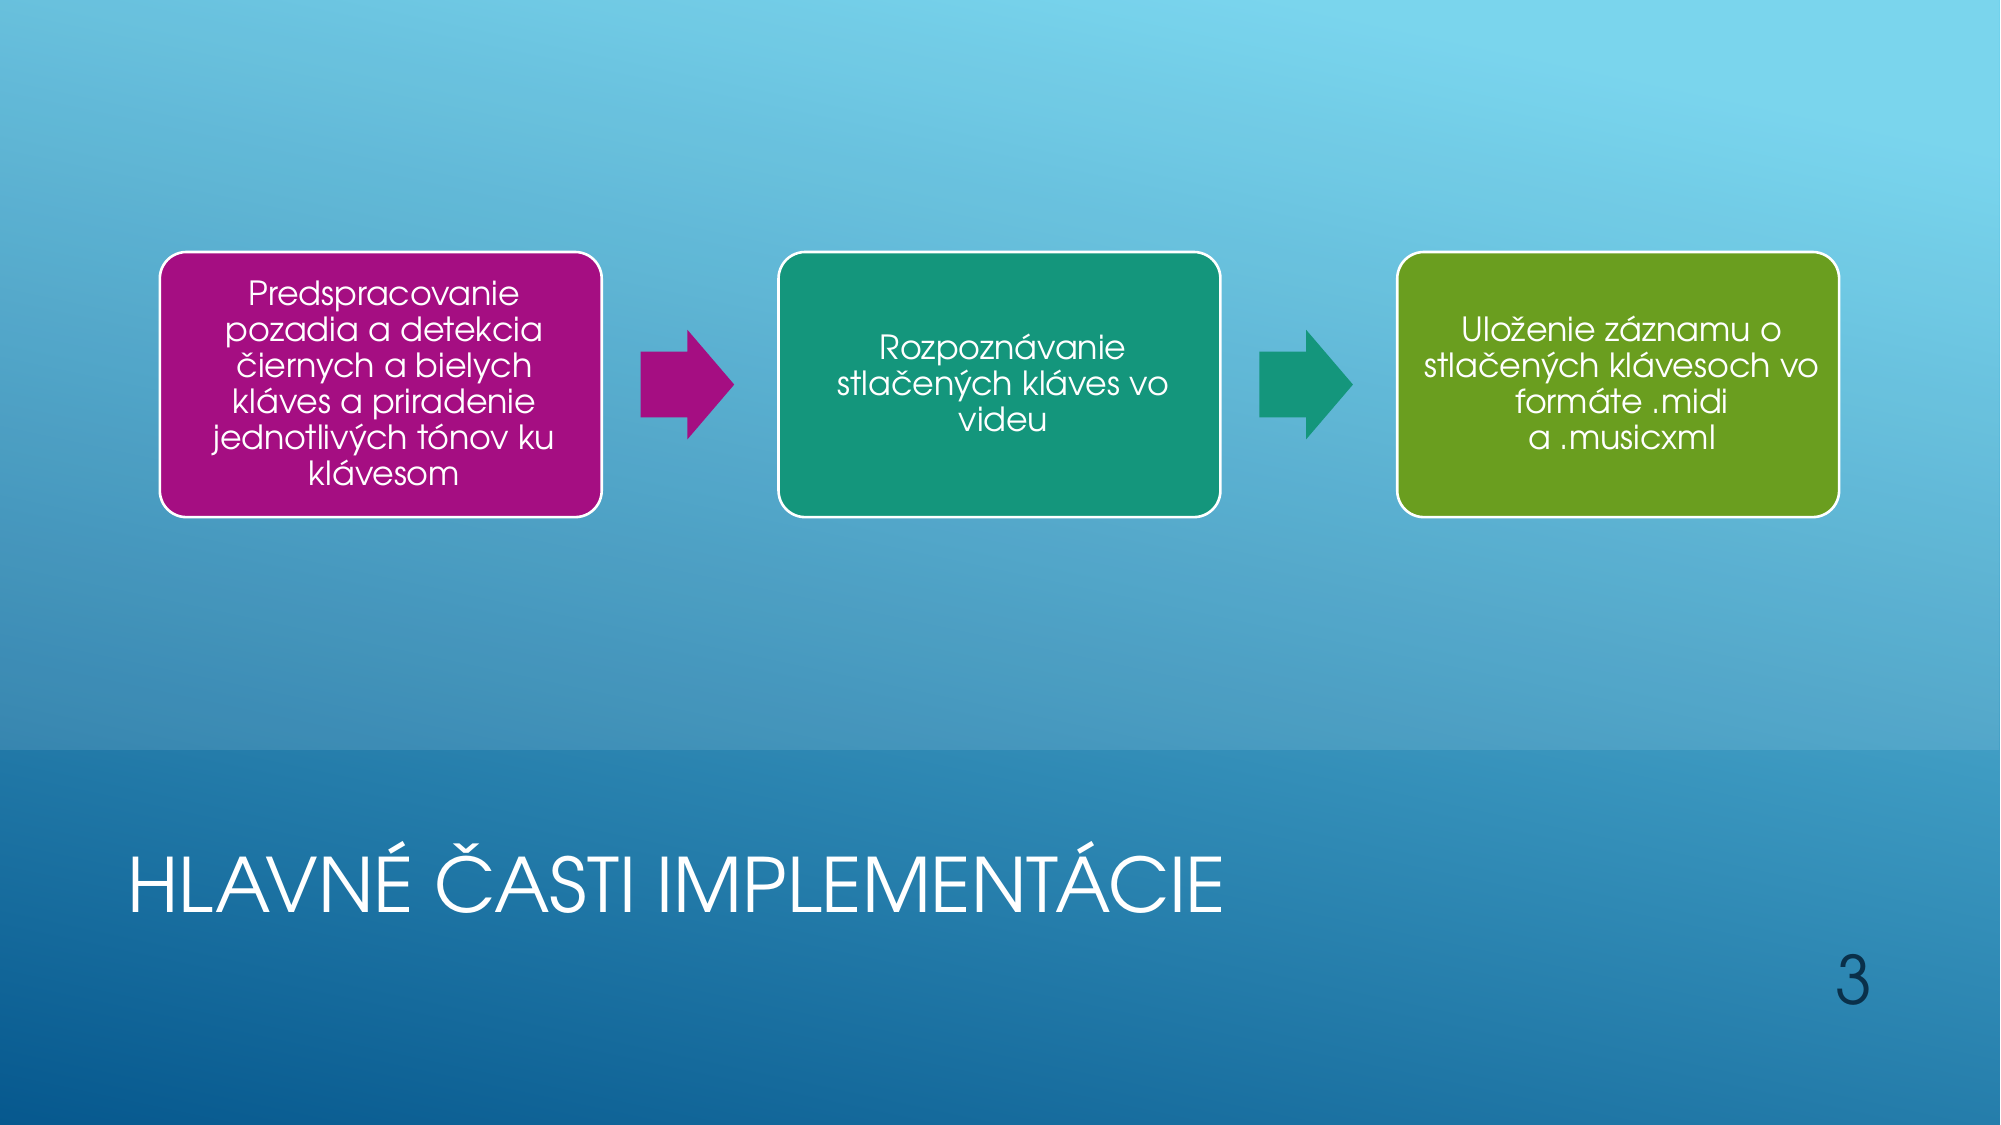

Predspracovanie pozadia a detekcia čiernych a bielych kláves a priradenie jednotlivých tónov ku klávesom

Rozpoznávanie stlačených kláves vo videu

Uloženie záznamu o stlačených klávesoch vo formáte .midi a .musicxml
# Hlavné časti implementácie
3